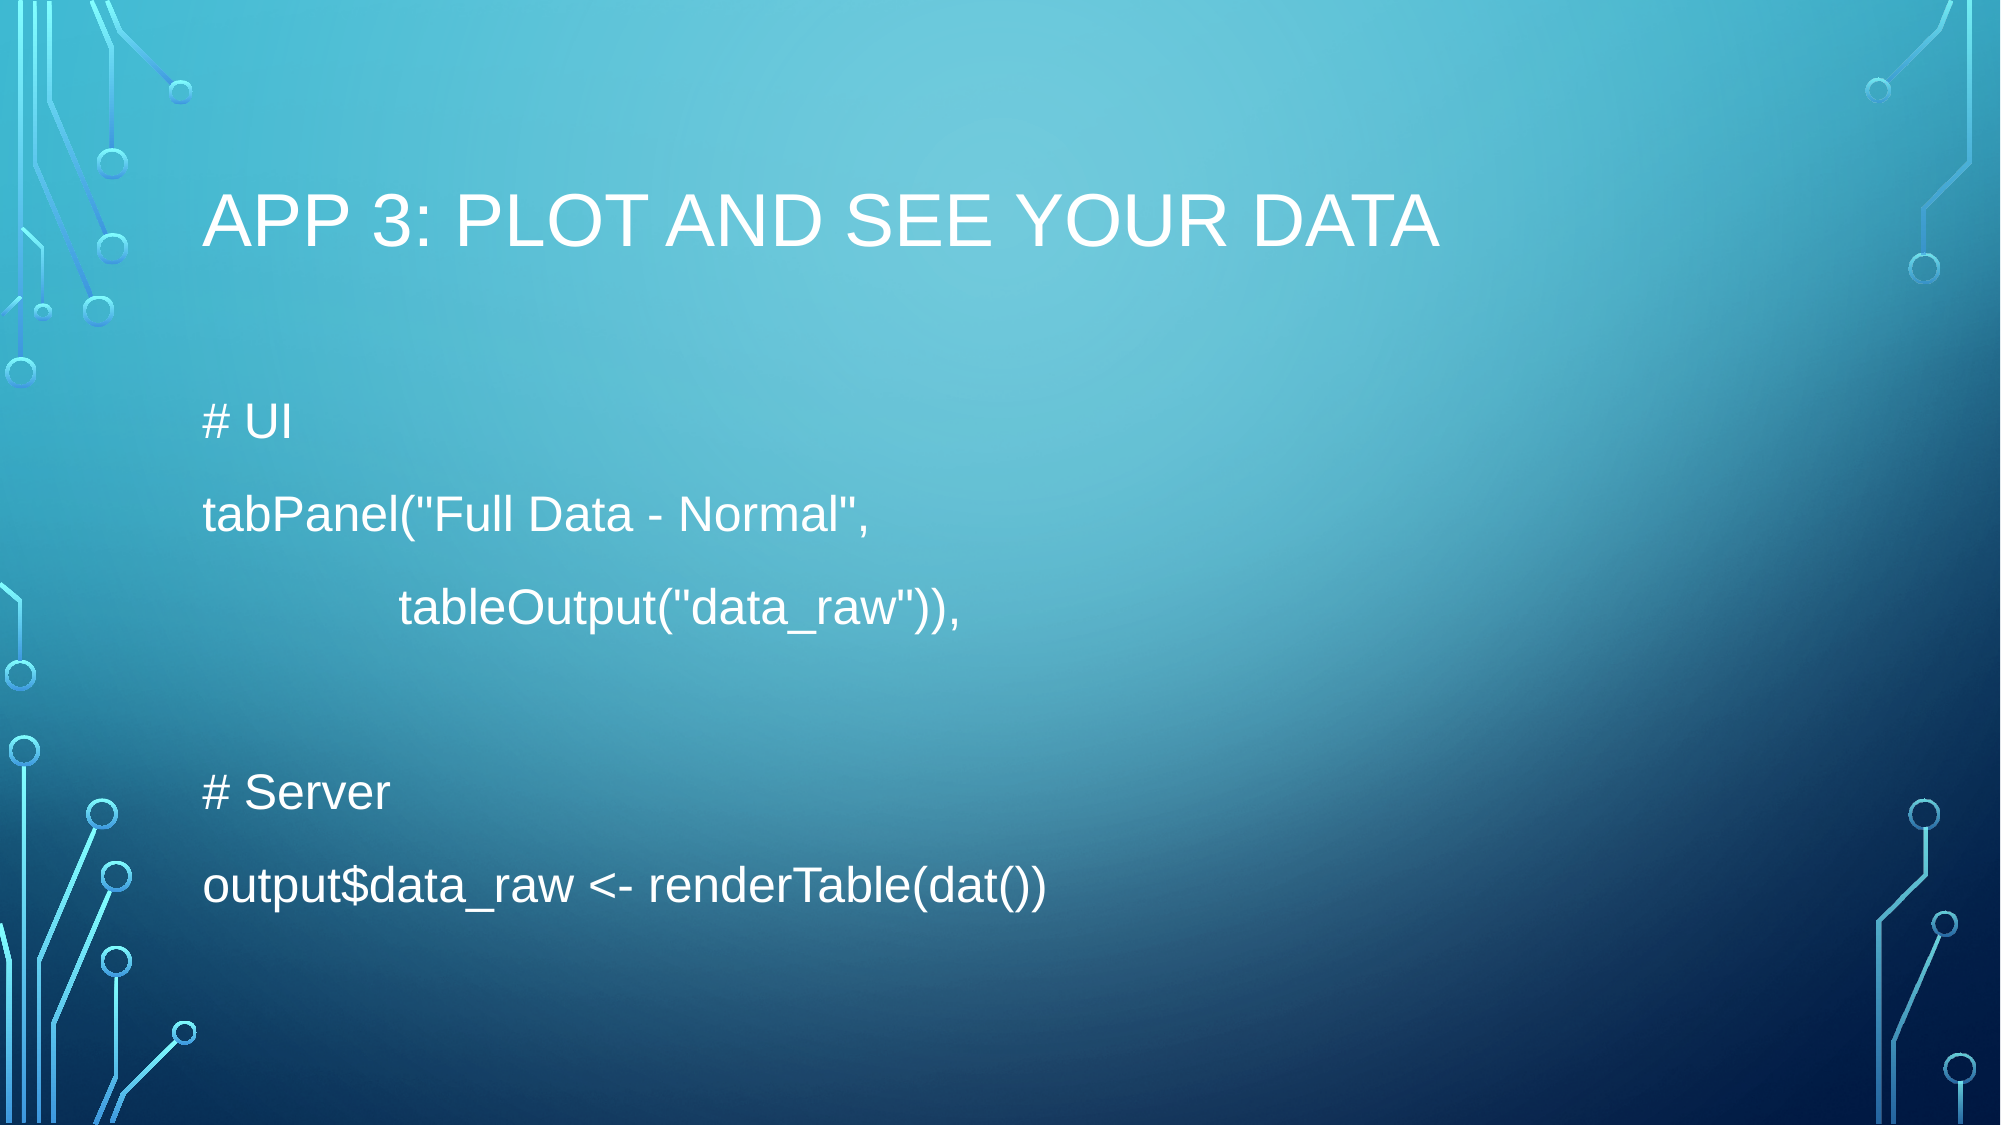

# App 3: Plot and see Your data
# UI
tabPanel("Full Data - Normal",
              tableOutput("data_raw")),

# Server
output$data_raw <- renderTable(dat())